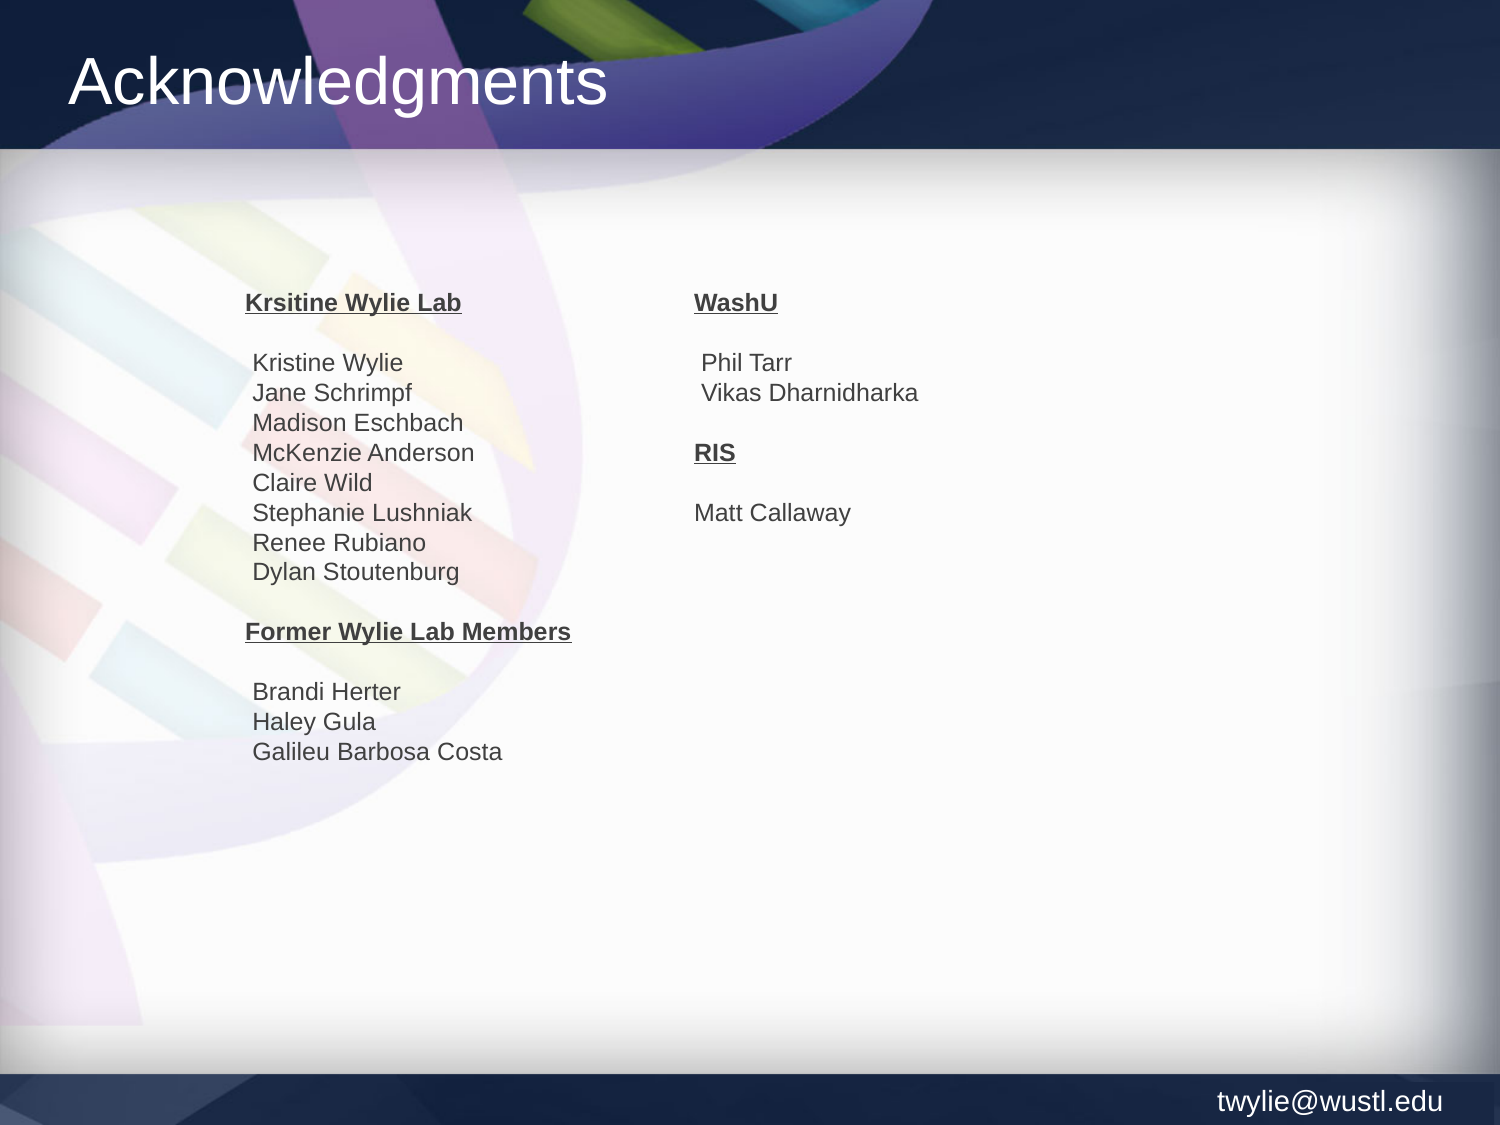

# Acknowledgments
Krsitine Wylie Lab
 Kristine Wylie
 Jane Schrimpf
 Madison Eschbach
 McKenzie Anderson
 Claire Wild
 Stephanie Lushniak
 Renee Rubiano
 Dylan Stoutenburg

Former Wylie Lab Members
 Brandi Herter
 Haley Gula
 Galileu Barbosa Costa

WashU
 Phil Tarr
 Vikas Dharnidharka

RIS

Matt Callaway

twylie@wustl.edu